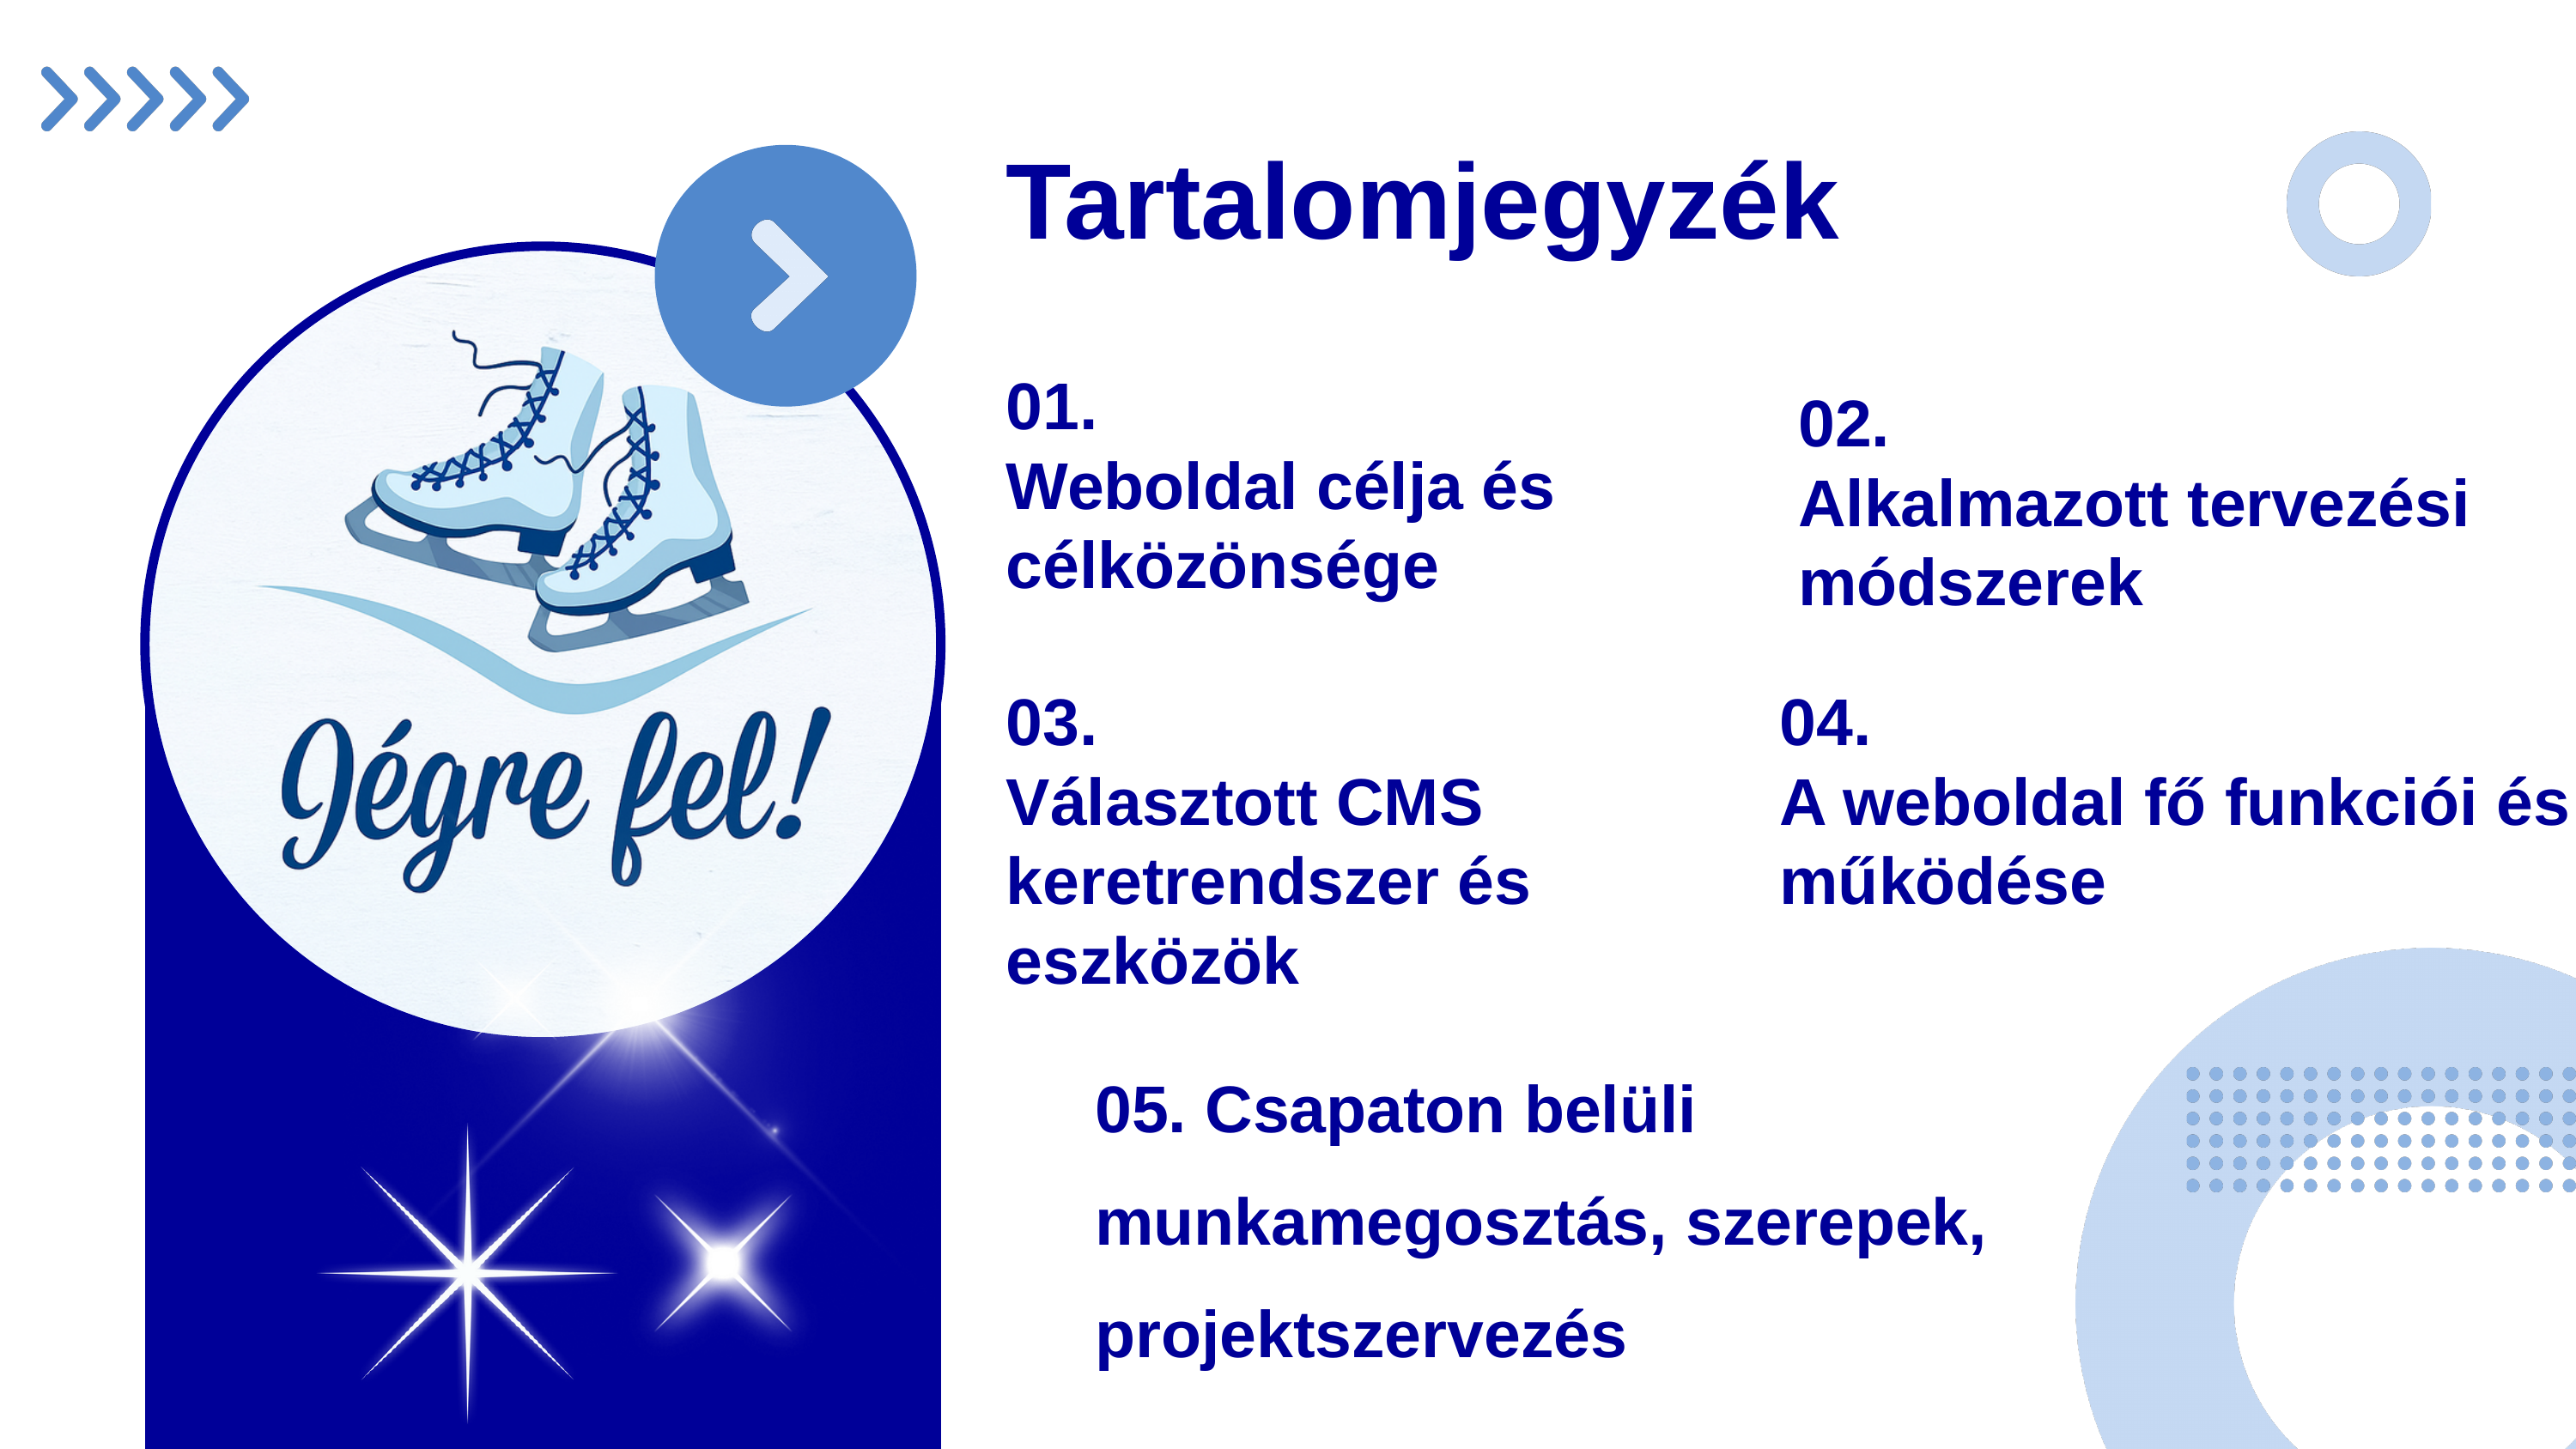

Tartalomjegyzék

01.
Weboldal célja és célközönsége
02.
Alkalmazott tervezési módszerek

03.
Választott CMS keretrendszer és eszközök
04.
A weboldal fő funkciói és működése

05. Csapaton belüli munkamegosztás, szerepek, projektszervezés